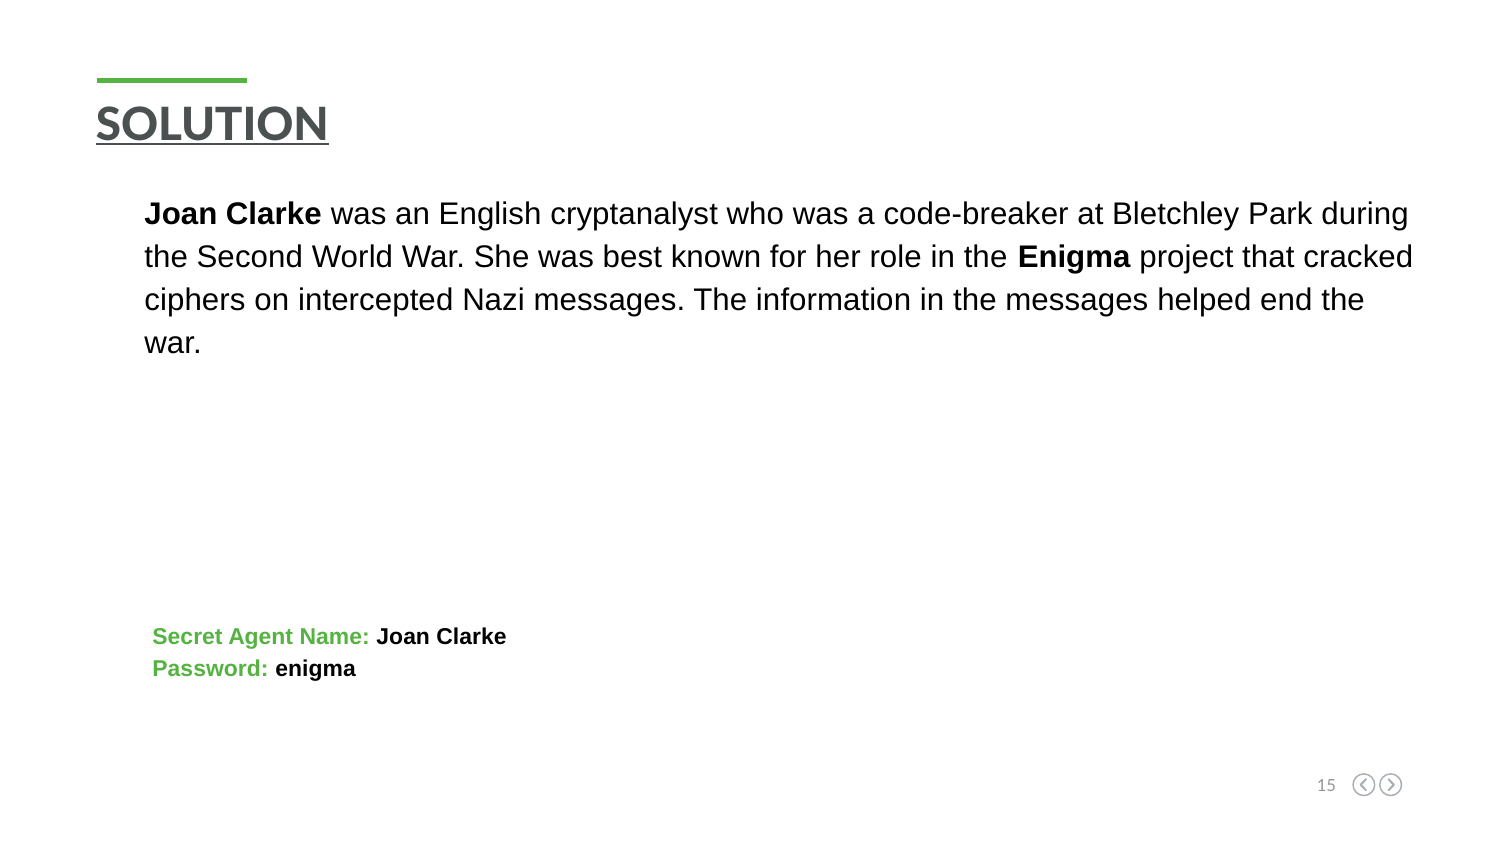

SOLUTION
Joan Clarke was an English cryptanalyst who was a code-breaker at Bletchley Park during the Second World War. She was best known for her role in the Enigma project that cracked ciphers on intercepted Nazi messages. The information in the messages helped end the war.
Secret Agent Name: Joan Clarke
Password: enigma